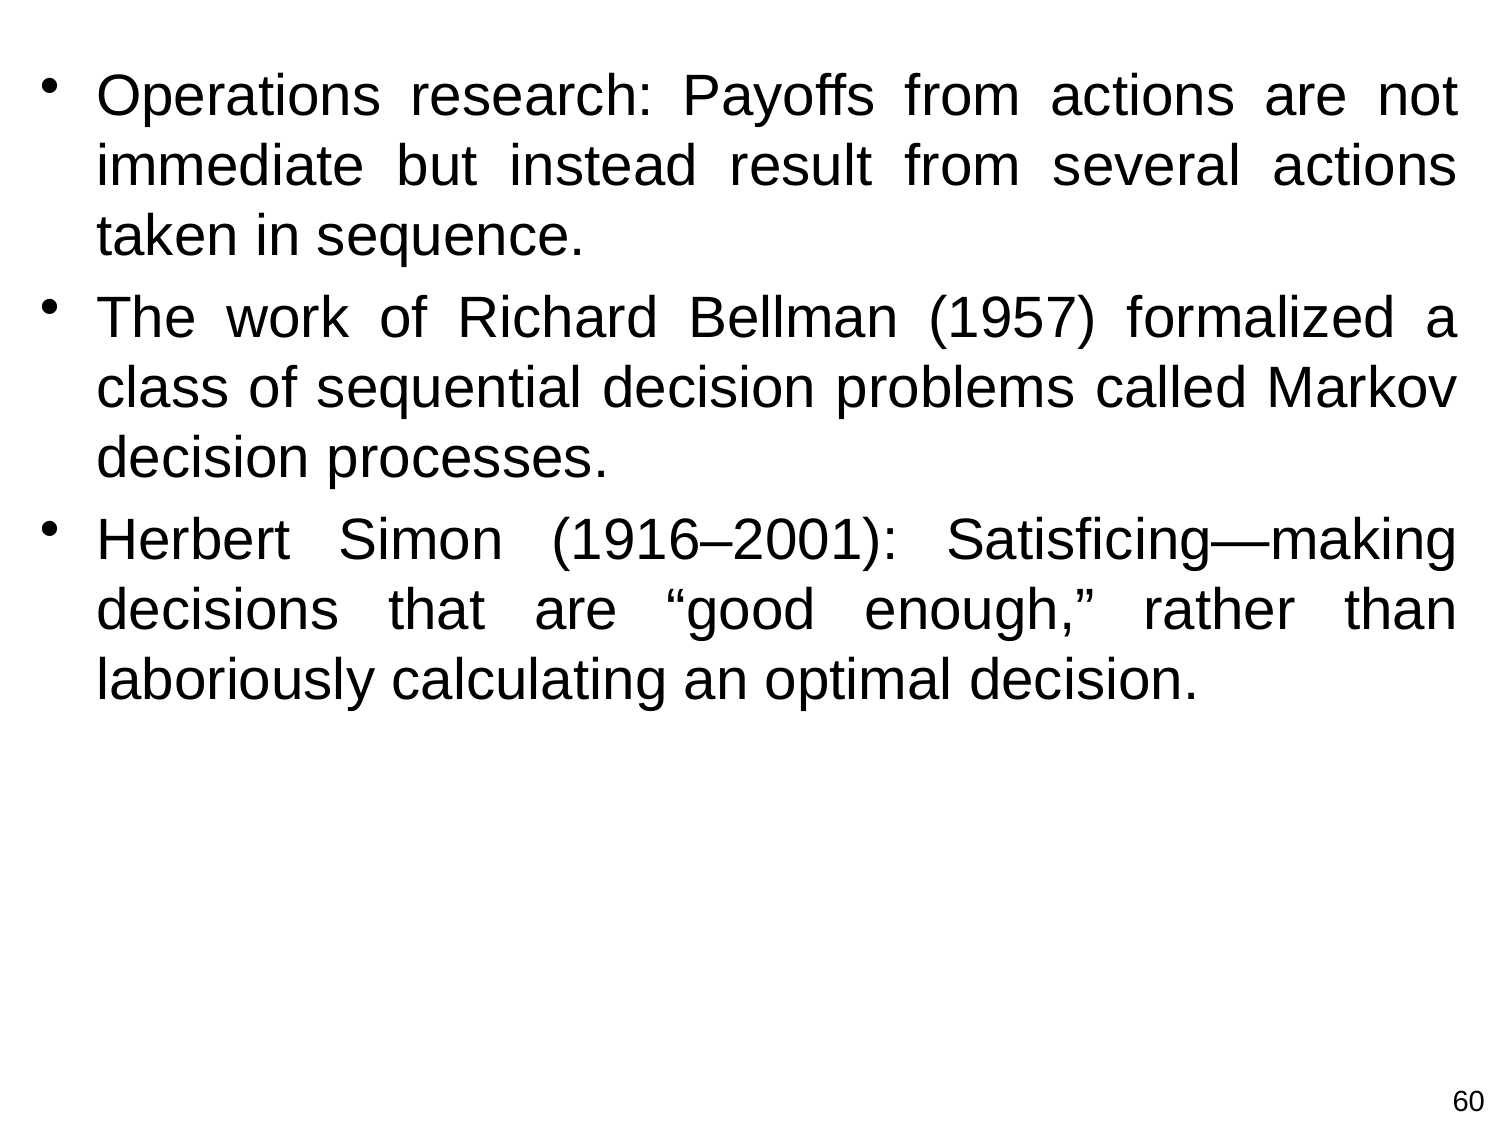

Operations research: Payoffs from actions are not immediate but instead result from several actions taken in sequence.
The work of Richard Bellman (1957) formalized a class of sequential decision problems called Markov decision processes.
Herbert Simon (1916–2001): Satisficing—making decisions that are “good enough,” rather than laboriously calculating an optimal decision.
60